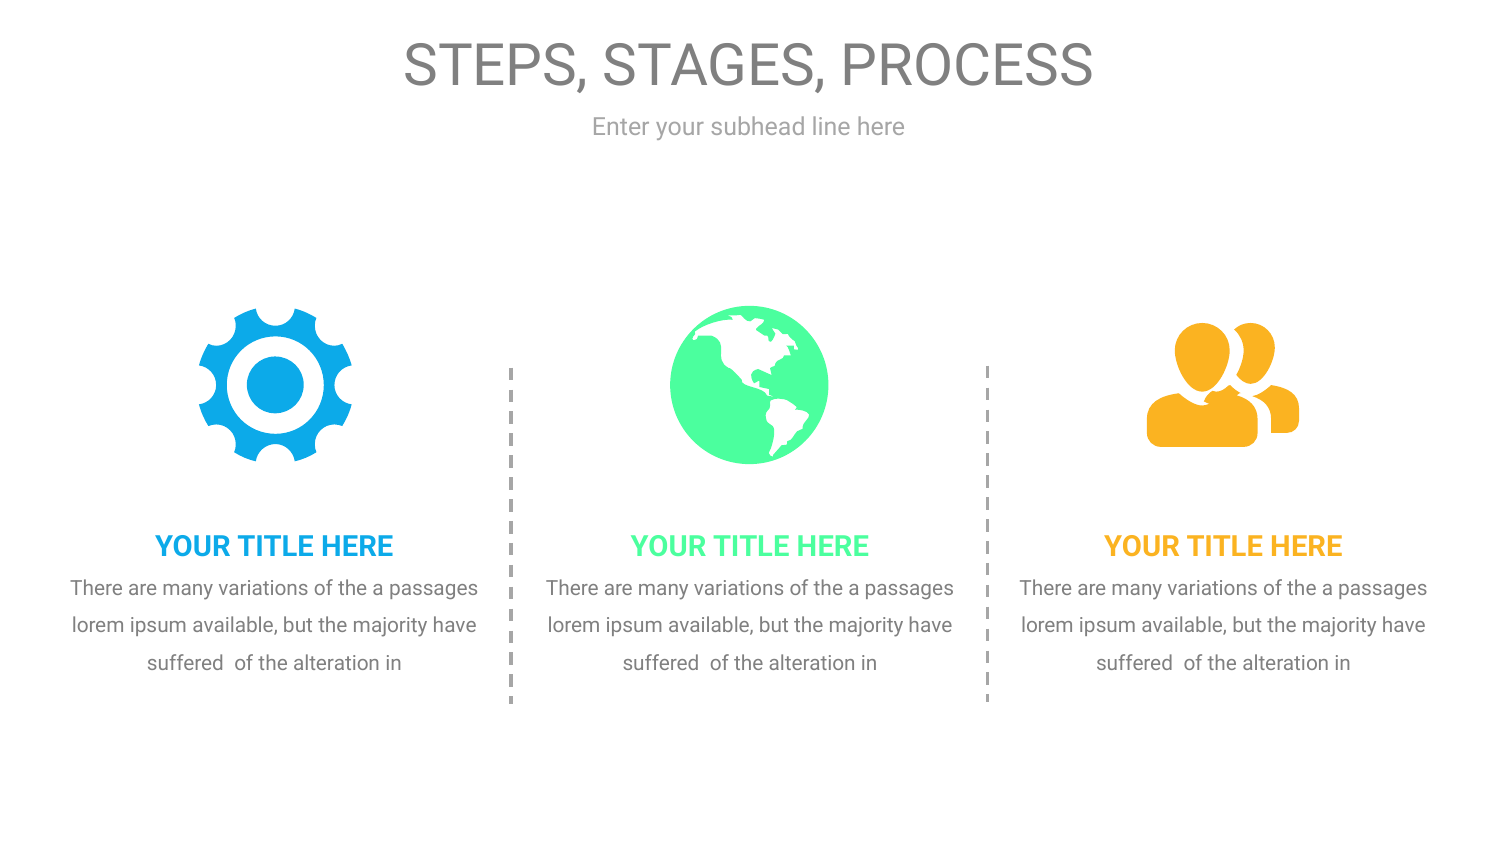

# STEPS, STAGES, PROCESS
Enter your subhead line here

YOUR TITLE HERE
There are many variations of the a passages lorem ipsum available, but the majority have suffered  of the alteration in
YOUR TITLE HERE
There are many variations of the a passages lorem ipsum available, but the majority have suffered  of the alteration in
YOUR TITLE HERE
There are many variations of the a passages lorem ipsum available, but the majority have suffered  of the alteration in